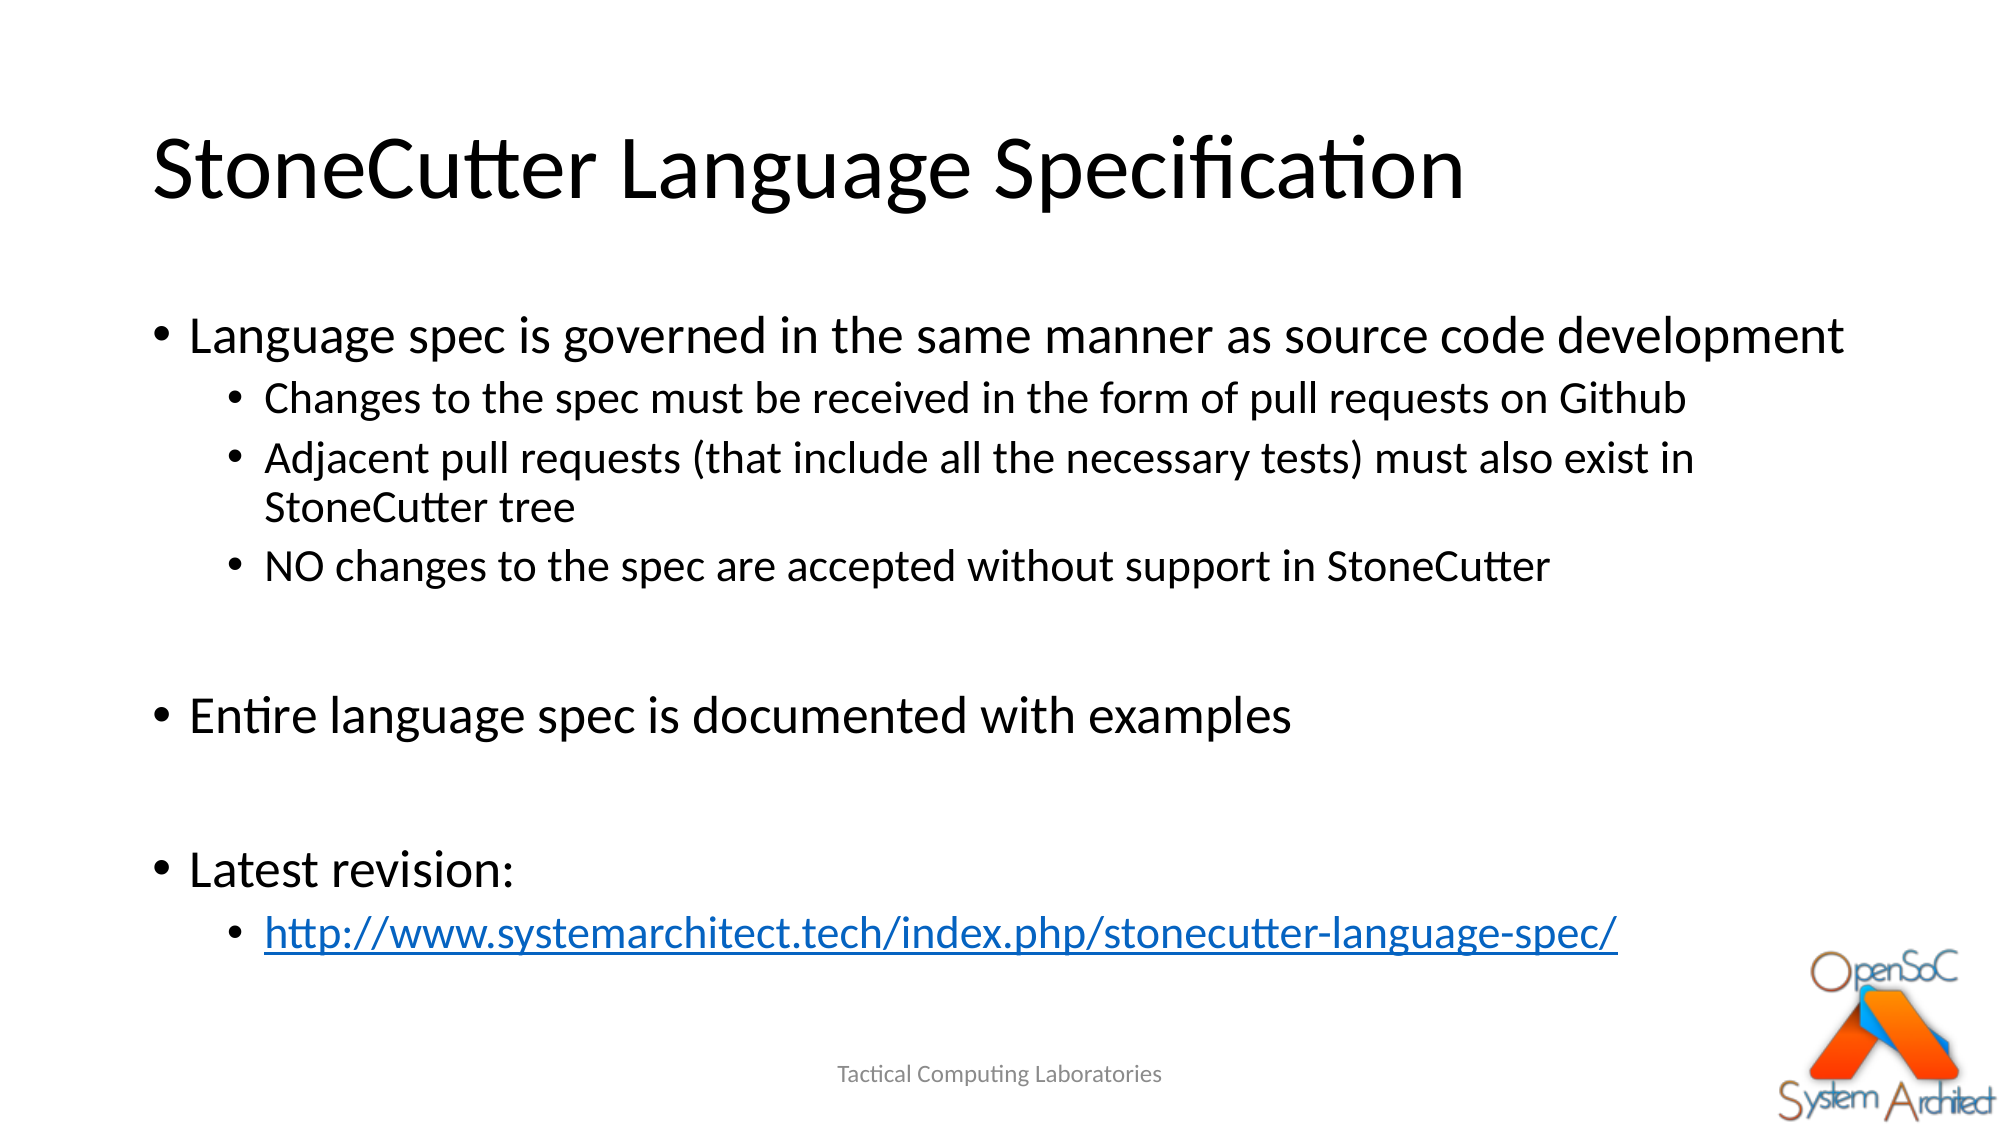

# StoneCutter Language Specification
Language spec is governed in the same manner as source code development
Changes to the spec must be received in the form of pull requests on Github
Adjacent pull requests (that include all the necessary tests) must also exist in StoneCutter tree
NO changes to the spec are accepted without support in StoneCutter

Entire language spec is documented with examples

Latest revision:
http://www.systemarchitect.tech/index.php/stonecutter-language-spec/

Tactical Computing Laboratories